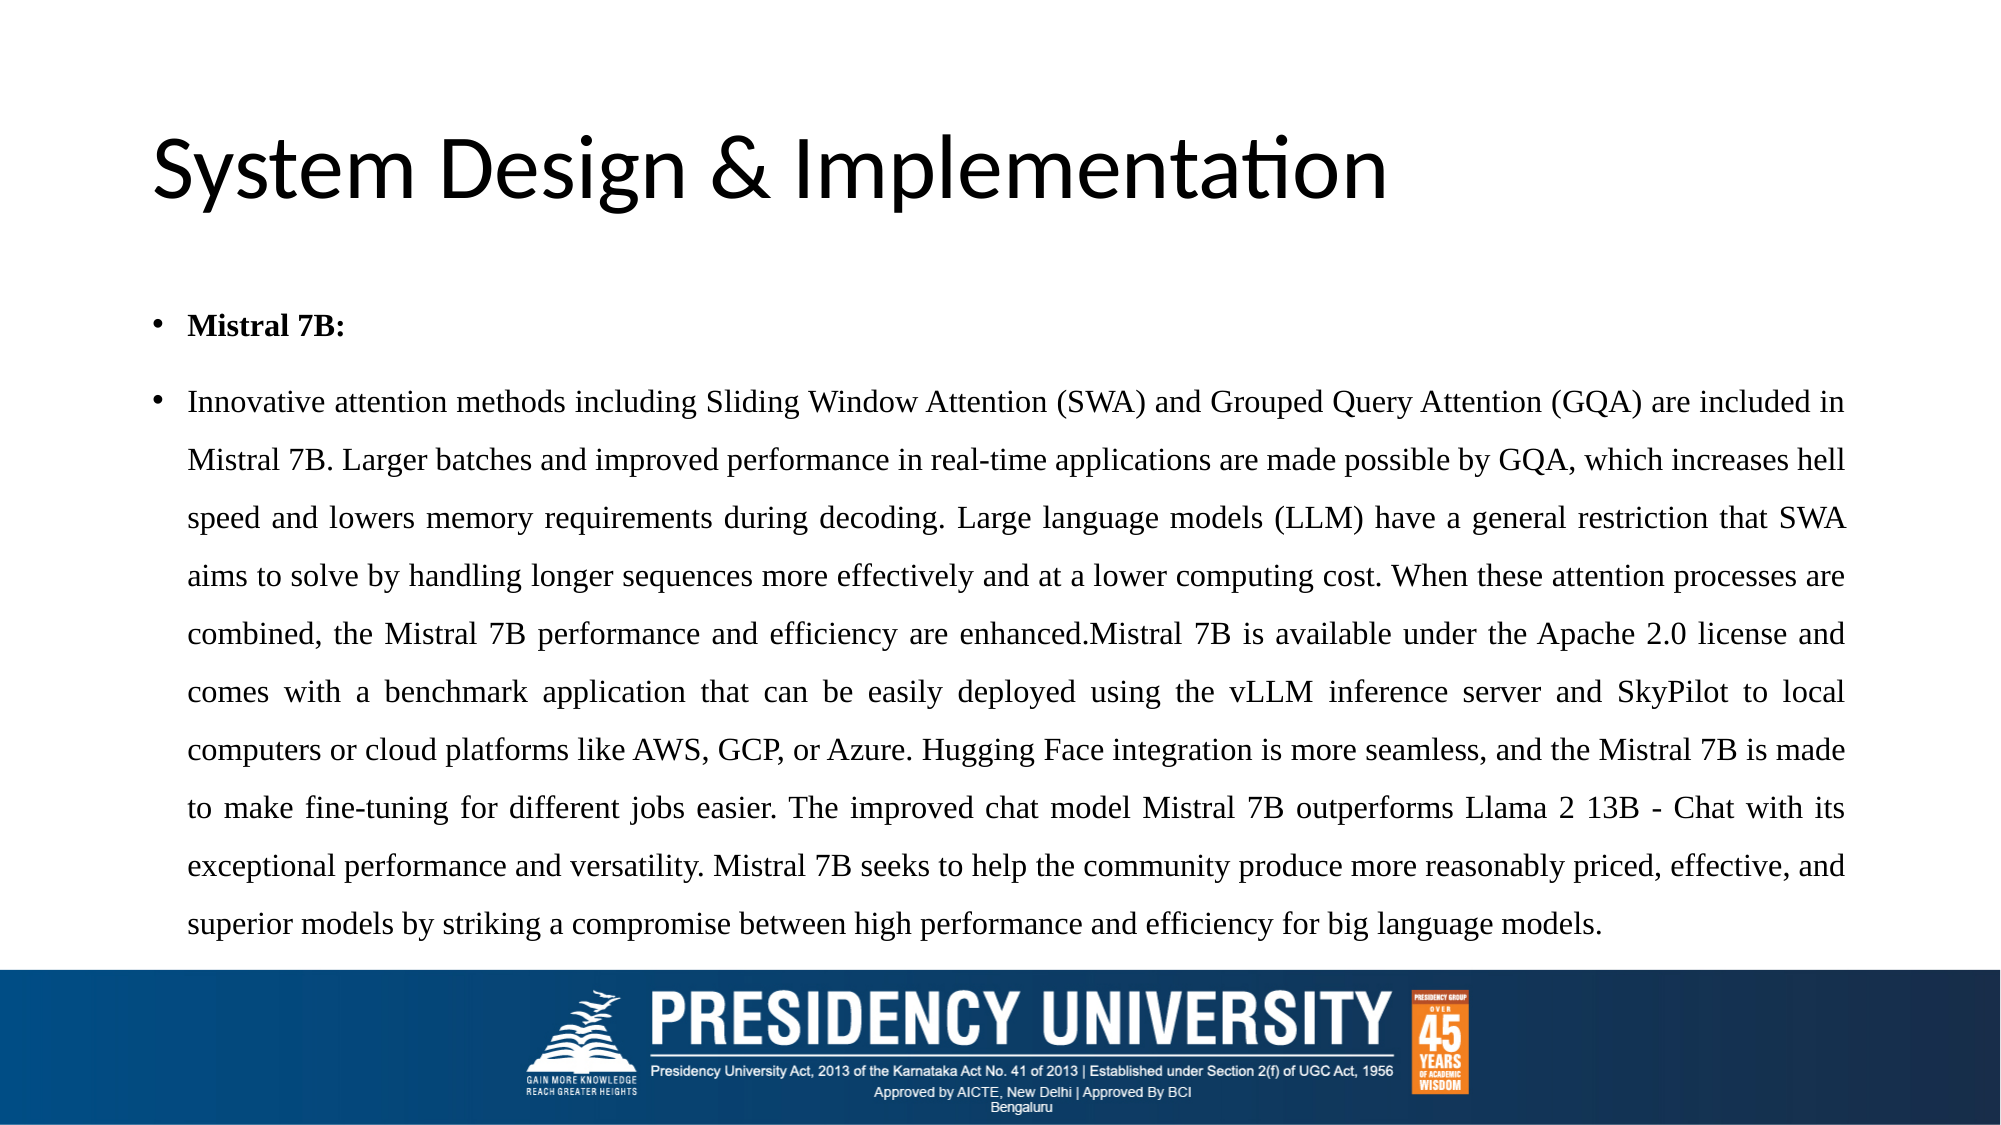

# System Design & Implementation
Mistral 7B:
Innovative attention methods including Sliding Window Attention (SWA) and Grouped Query Attention (GQA) are included in Mistral 7B. Larger batches and improved performance in real-time applications are made possible by GQA, which increases hell speed and lowers memory requirements during decoding. Large language models (LLM) have a general restriction that SWA aims to solve by handling longer sequences more effectively and at a lower computing cost. When these attention processes are combined, the Mistral 7B performance and efficiency are enhanced.Mistral 7B is available under the Apache 2.0 license and comes with a benchmark application that can be easily deployed using the vLLM inference server and SkyPilot to local computers or cloud platforms like AWS, GCP, or Azure. Hugging Face integration is more seamless, and the Mistral 7B is made to make fine-tuning for different jobs easier. The improved chat model Mistral 7B outperforms Llama 2 13B - Chat with its exceptional performance and versatility. Mistral 7B seeks to help the community produce more reasonably priced, effective, and superior models by striking a compromise between high performance and efficiency for big language models.